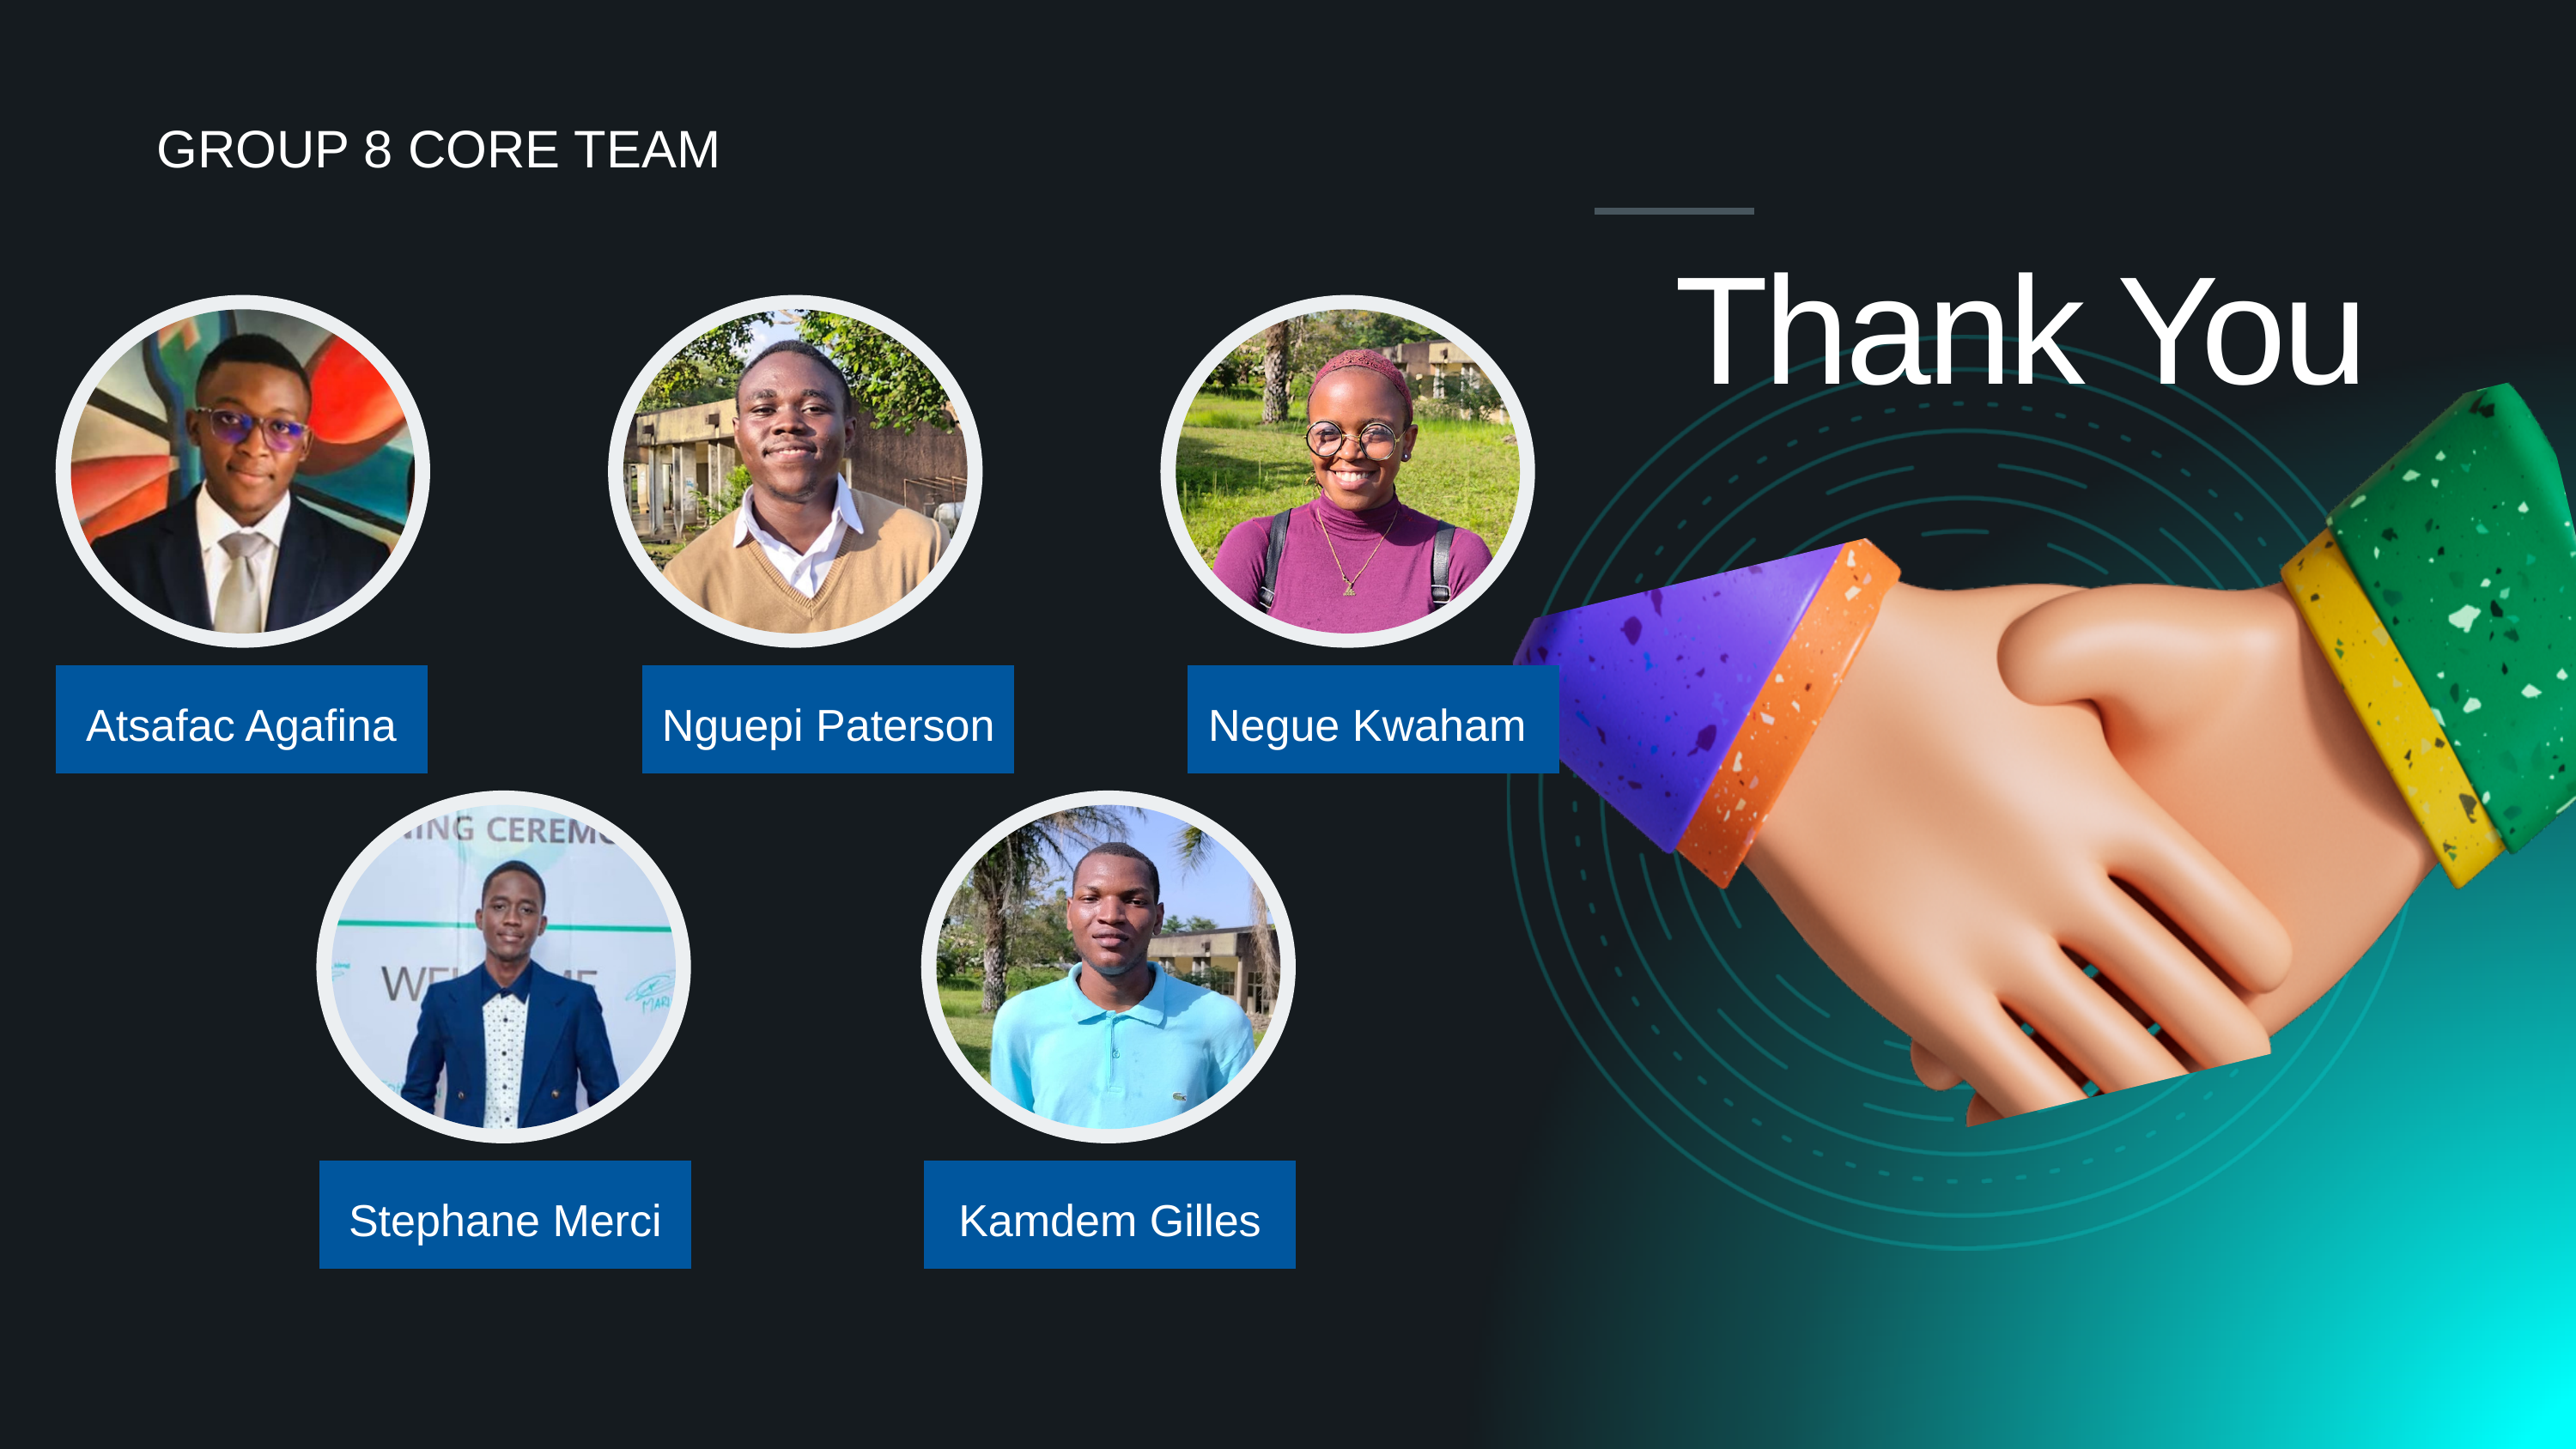

GROUP 8 CORE TEAM

Thank You

Atsafac Agafina

Nguepi Paterson

Negue Kwaham

Stephane Merci

Kamdem Gilles